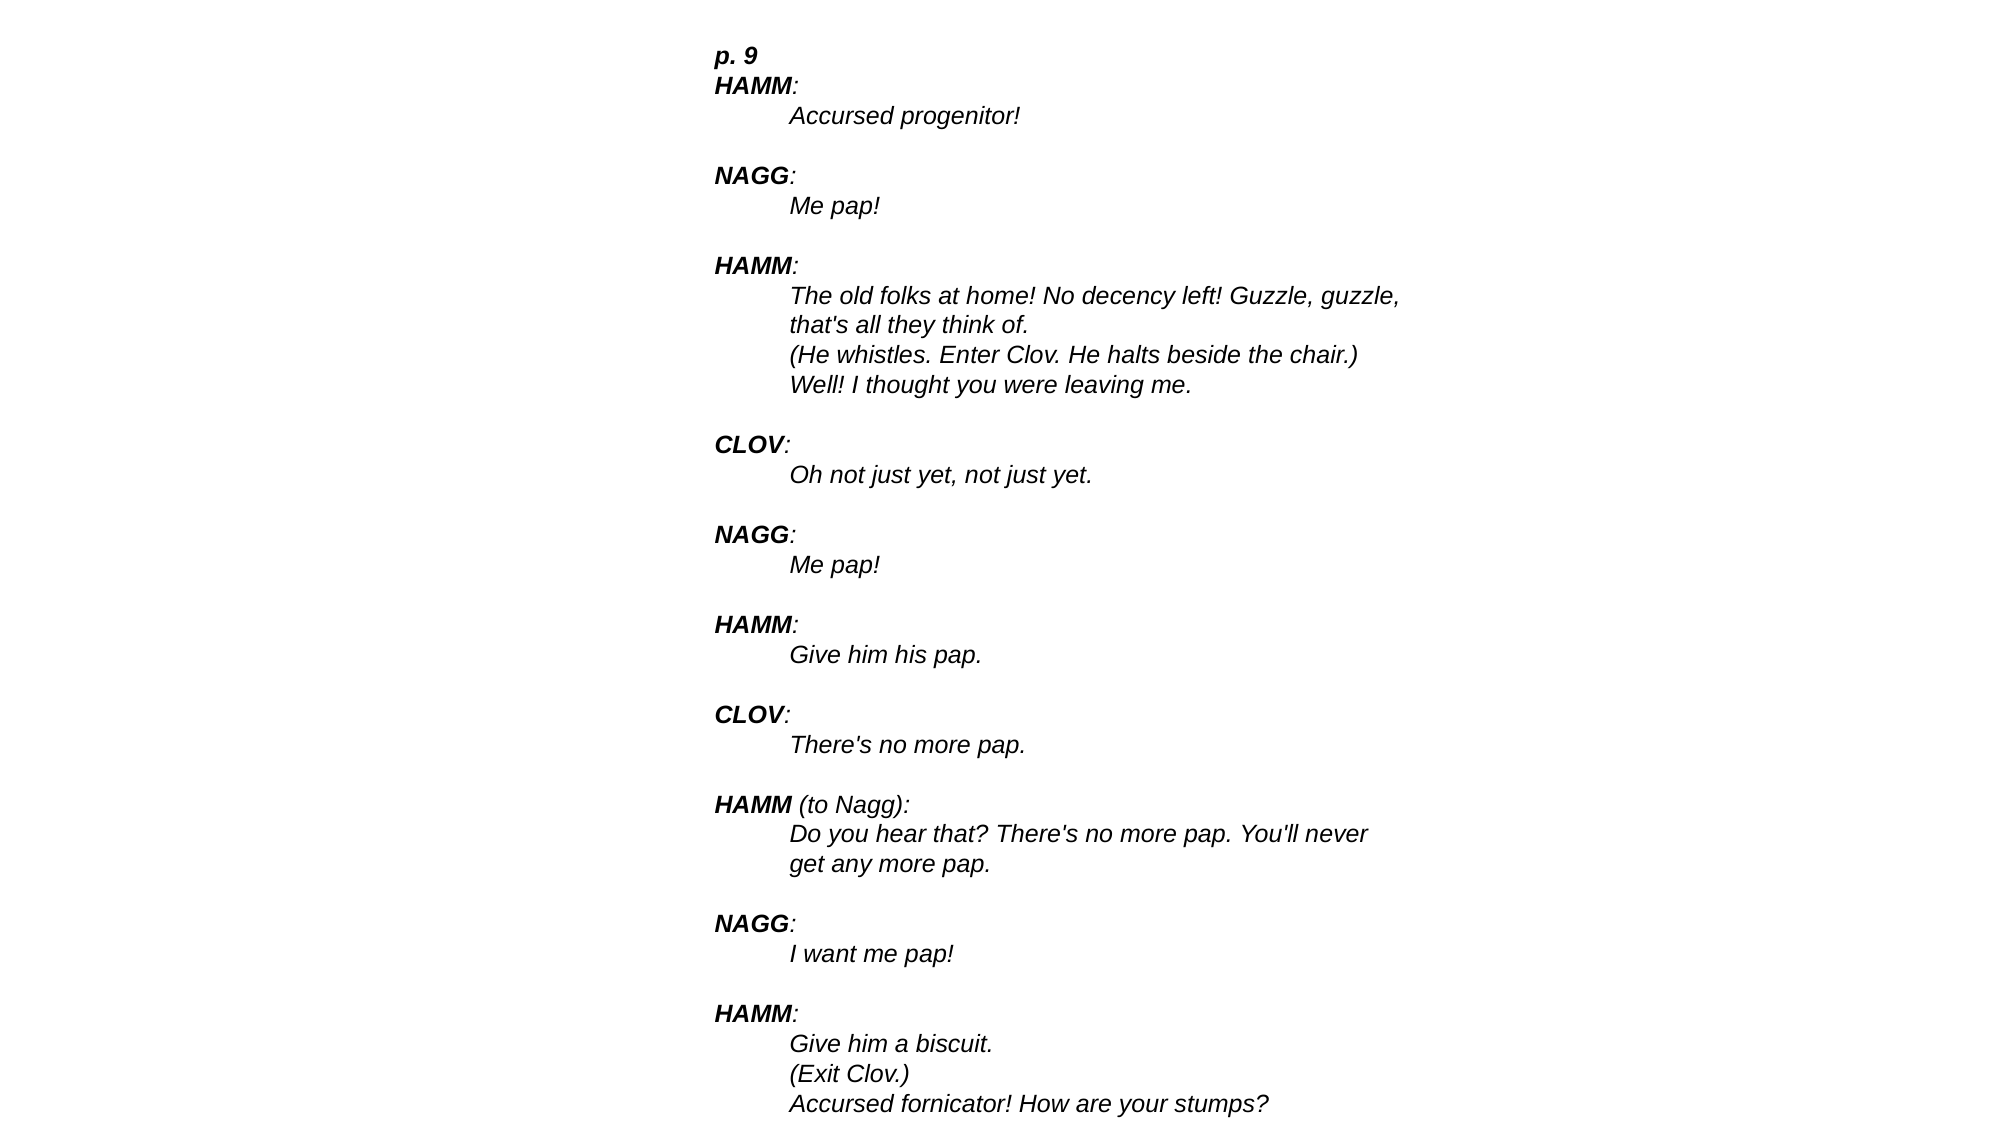

p. 9
HAMM:
Accursed progenitor!

NAGG:
Me pap!

HAMM:
The old folks at home! No decency left! Guzzle, guzzle, that's all they think of.
(He whistles. Enter Clov. He halts beside the chair.)
Well! I thought you were leaving me.

CLOV:
Oh not just yet, not just yet.

NAGG:
Me pap!

HAMM:
Give him his pap.

CLOV:
There's no more pap.

HAMM (to Nagg):
Do you hear that? There's no more pap. You'll never get any more pap.

NAGG:
I want me pap!

HAMM:
Give him a biscuit.
(Exit Clov.)
Accursed fornicator! How are your stumps?